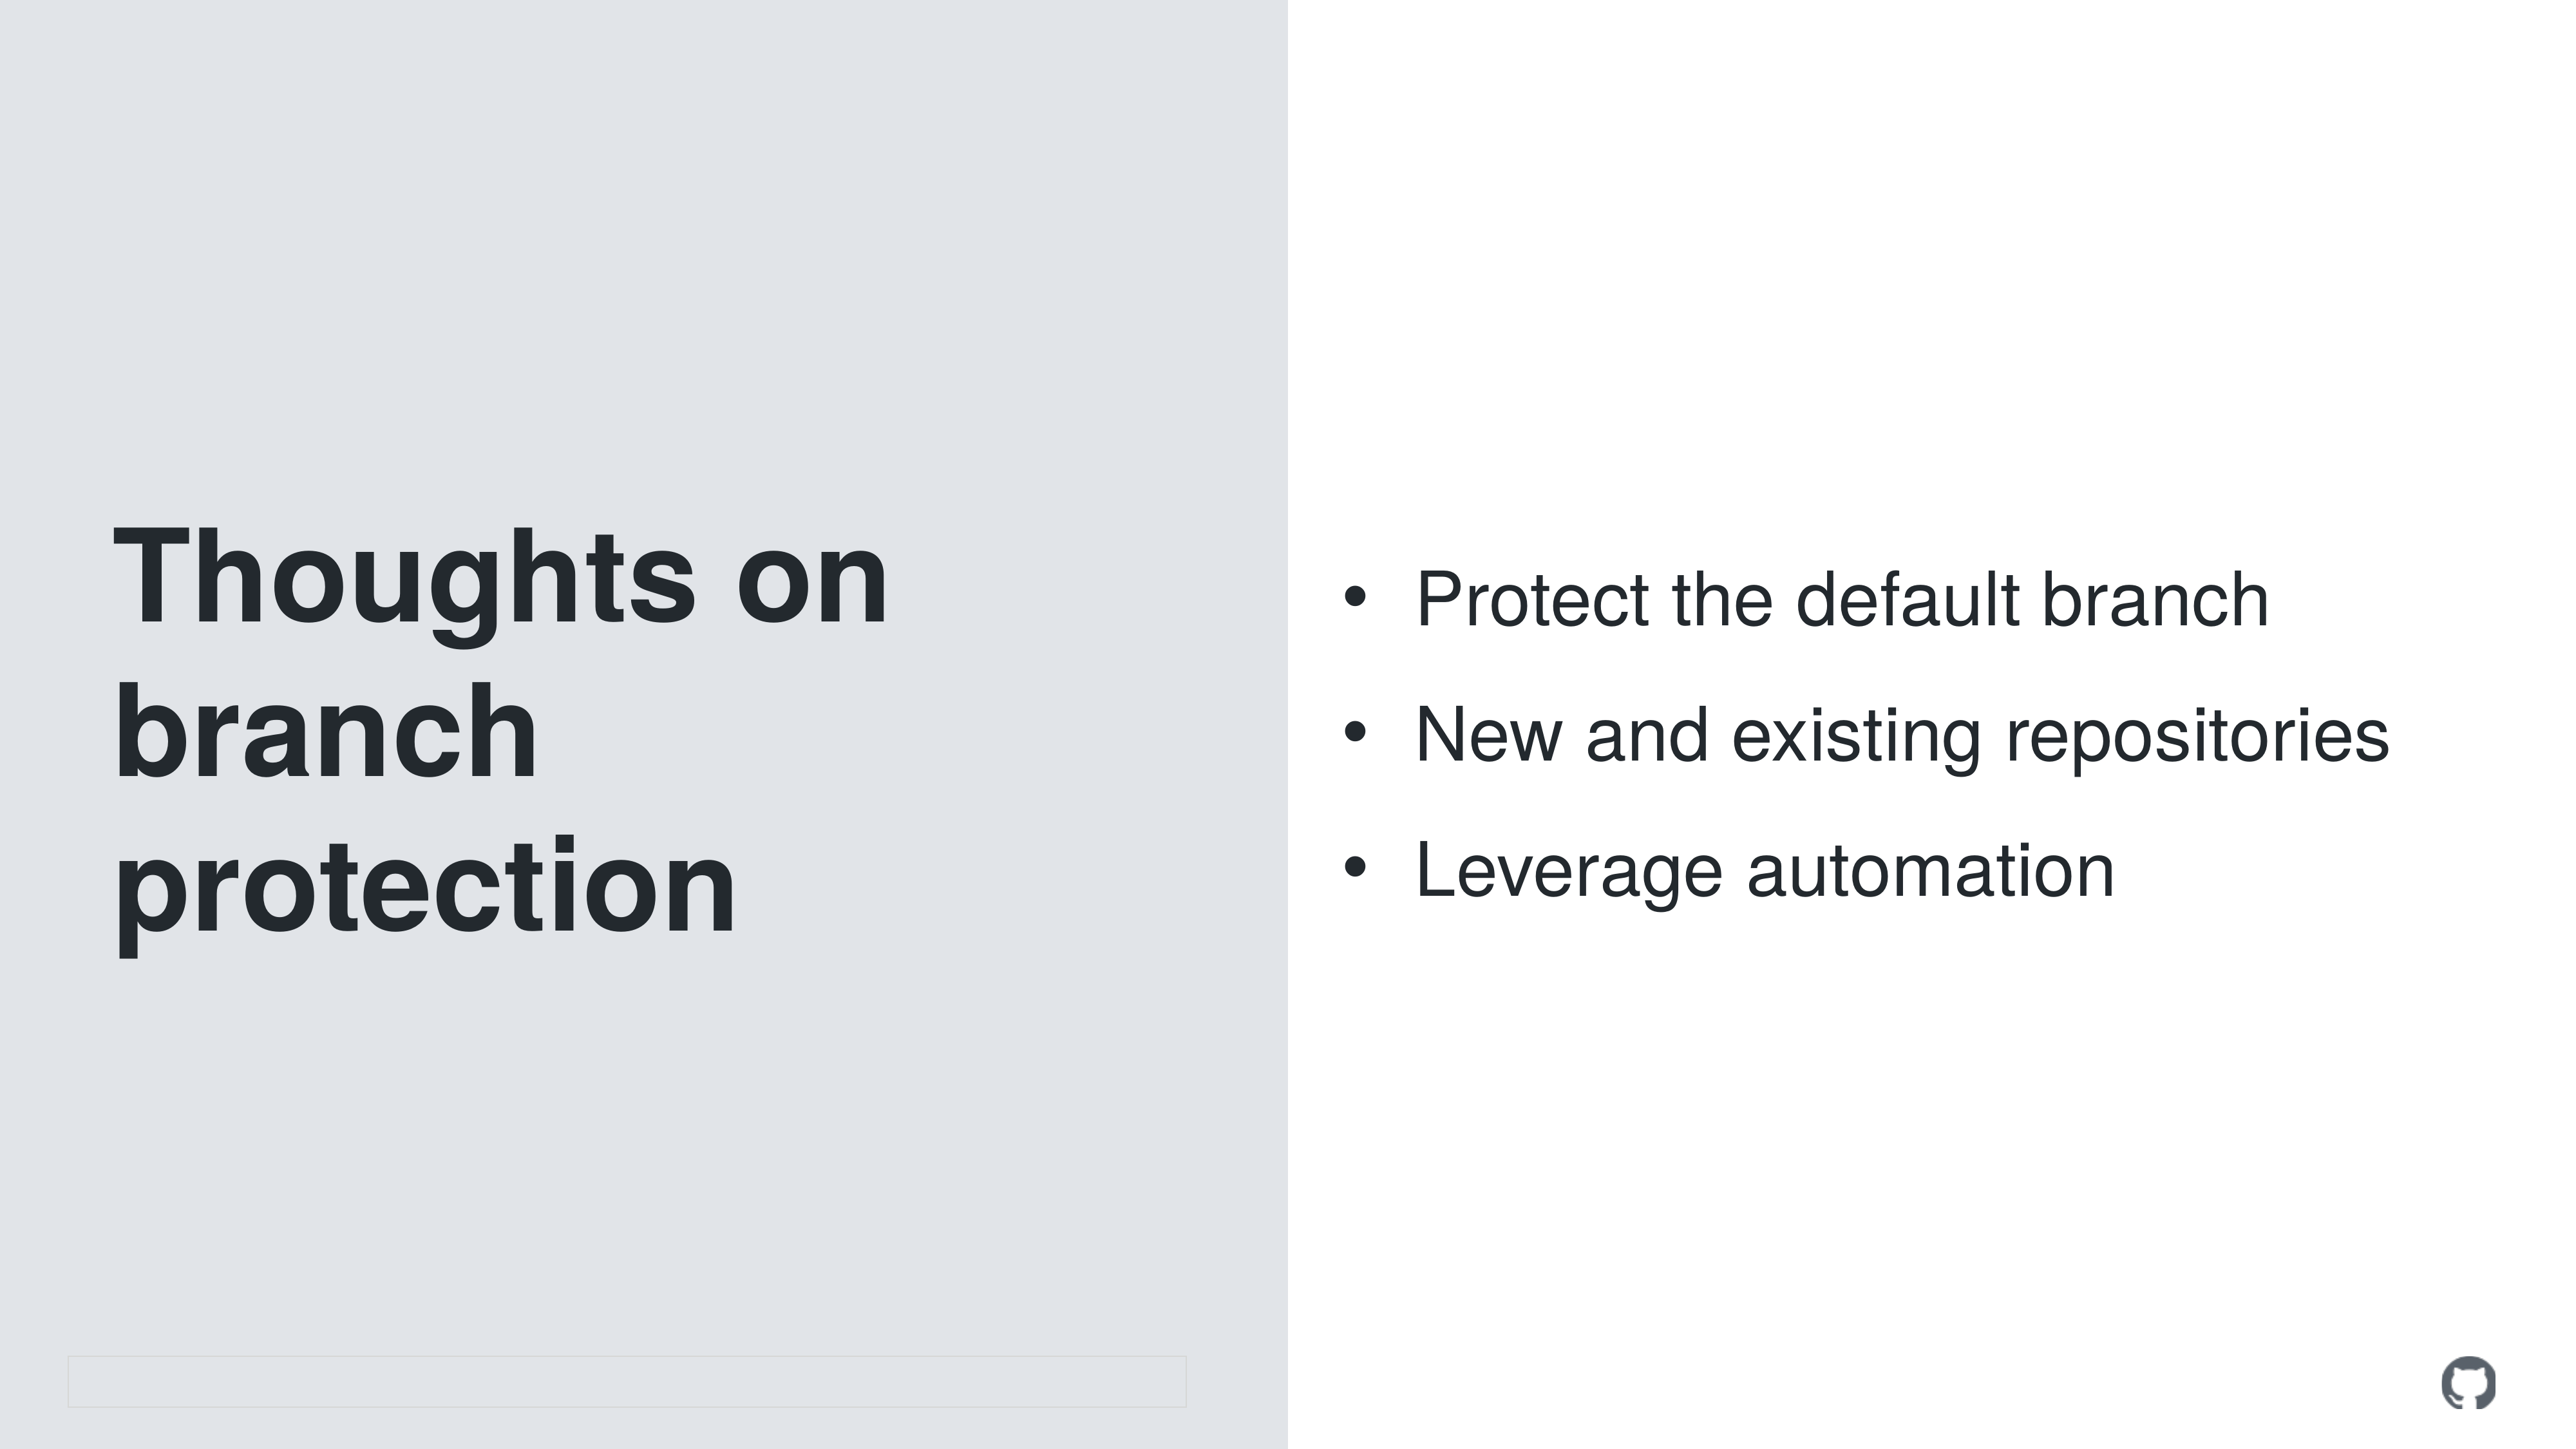

Protect the default branch
New and existing repositories
Leverage automation
# Thoughts on branch protection